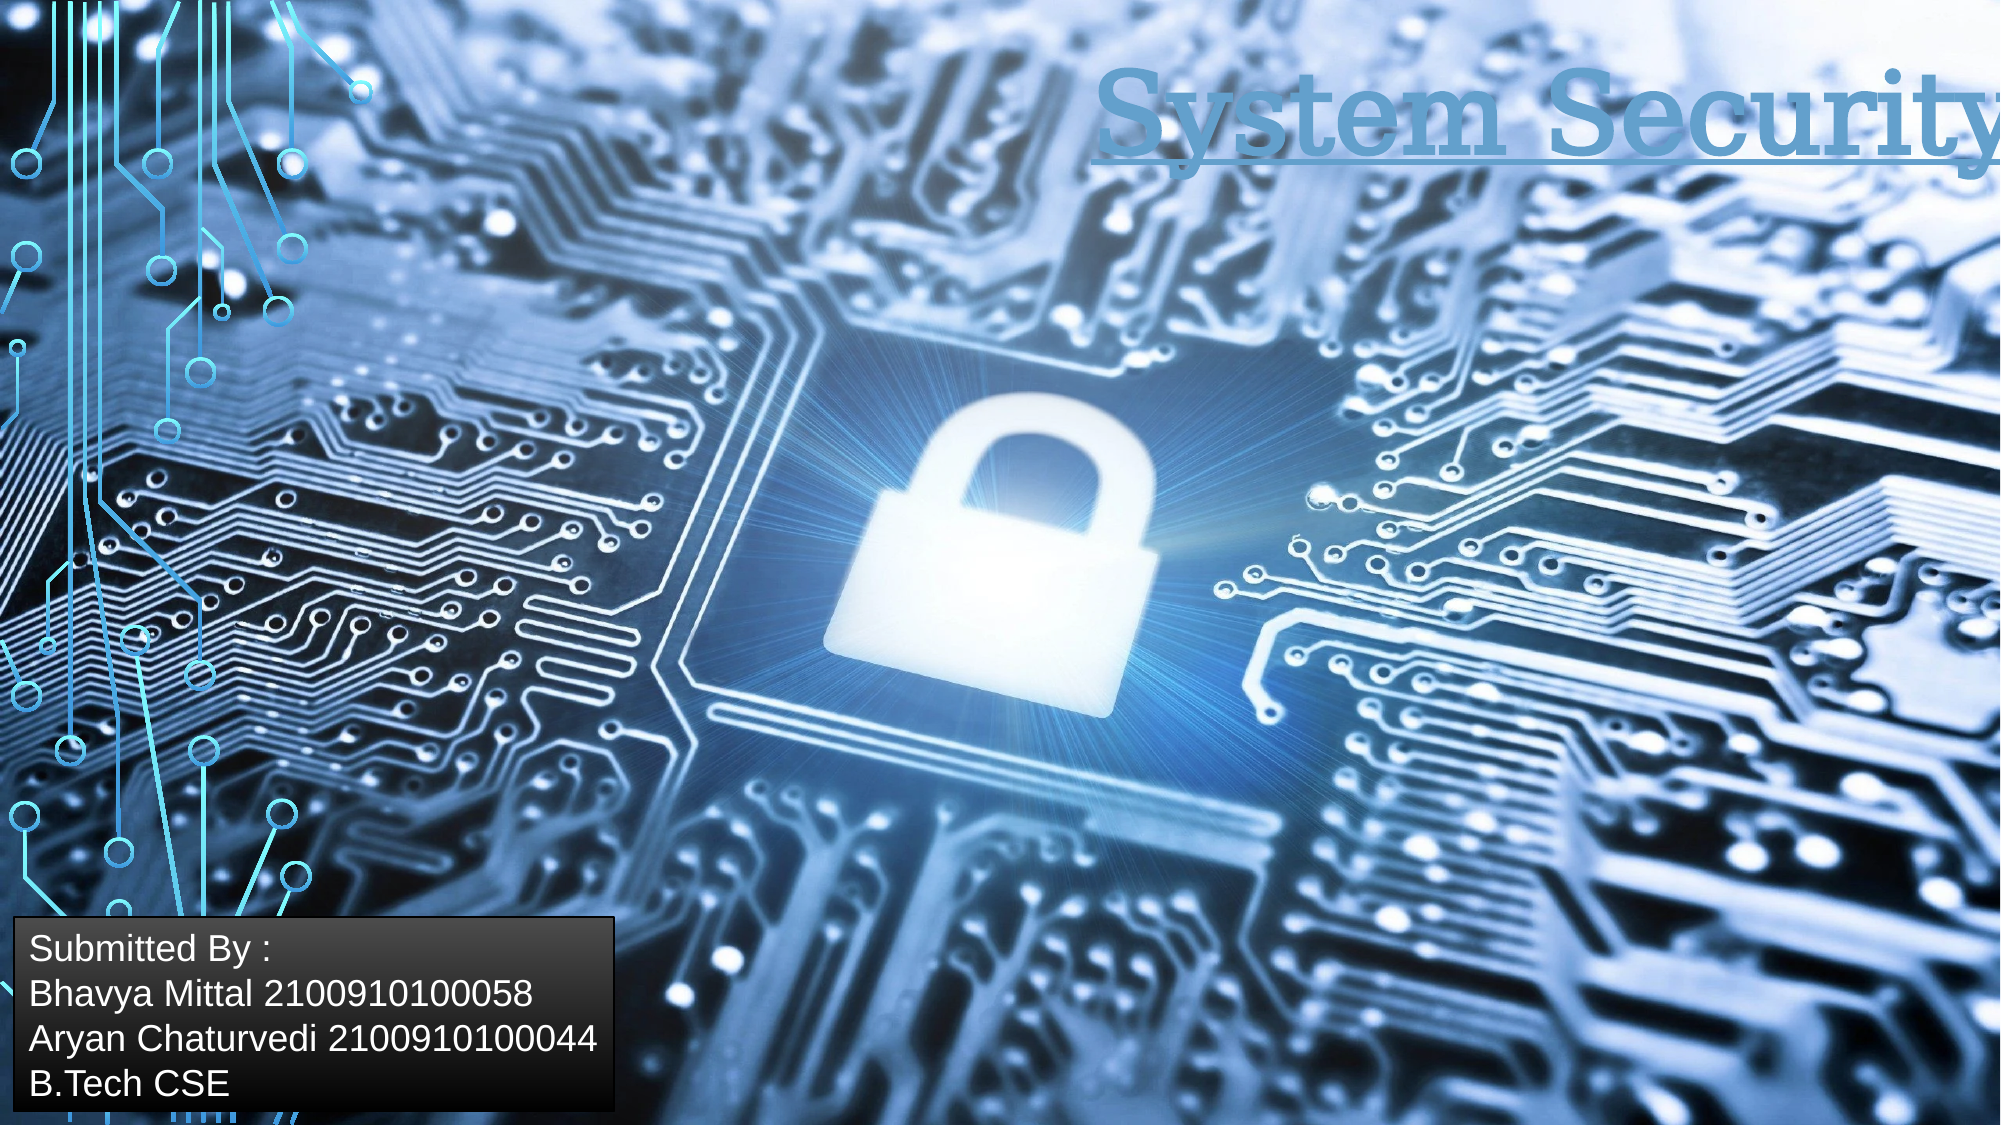

System Security
Submitted By :
Bhavya Mittal 2100910100058
Aryan Chaturvedi 2100910100044
B.Tech CSE